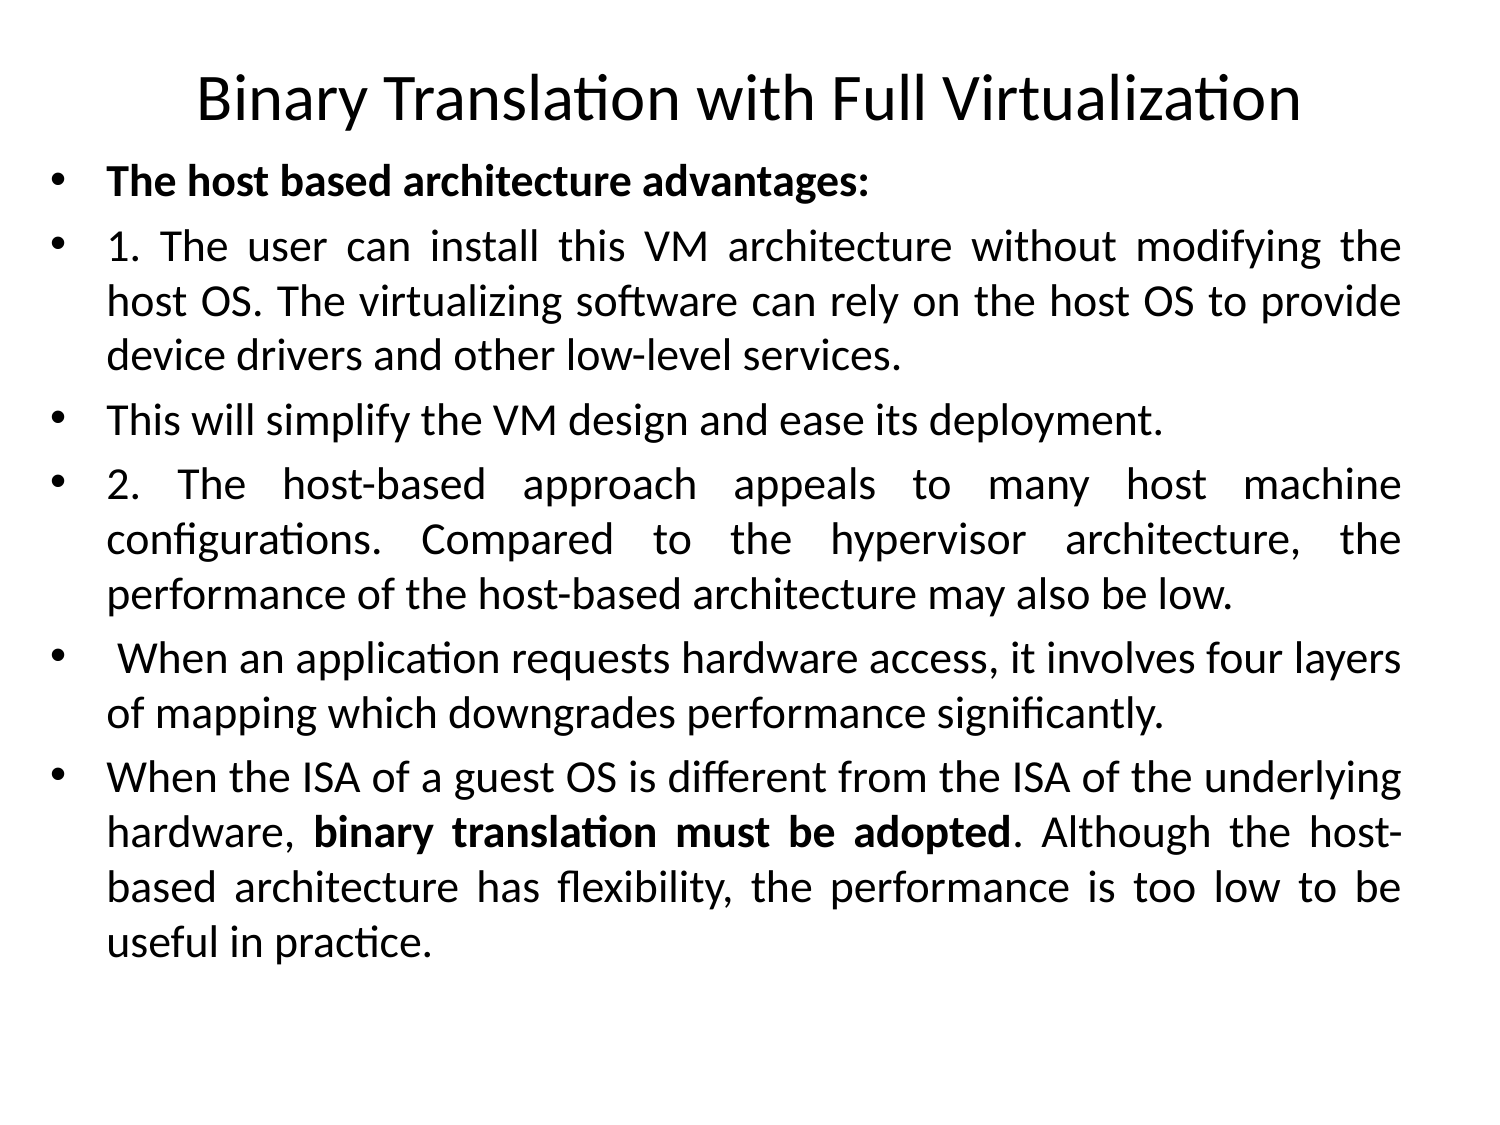

# Binary Translation with Full Virtualization
The host based architecture advantages:
1. The user can install this VM architecture without modifying the host OS. The virtualizing software can rely on the host OS to provide device drivers and other low-level services.
This will simplify the VM design and ease its deployment.
2. The host-based approach appeals to many host machine configurations. Compared to the hypervisor architecture, the performance of the host-based architecture may also be low.
 When an application requests hardware access, it involves four layers of mapping which downgrades performance significantly.
When the ISA of a guest OS is different from the ISA of the underlying hardware, binary translation must be adopted. Although the host-based architecture has flexibility, the performance is too low to be useful in practice.